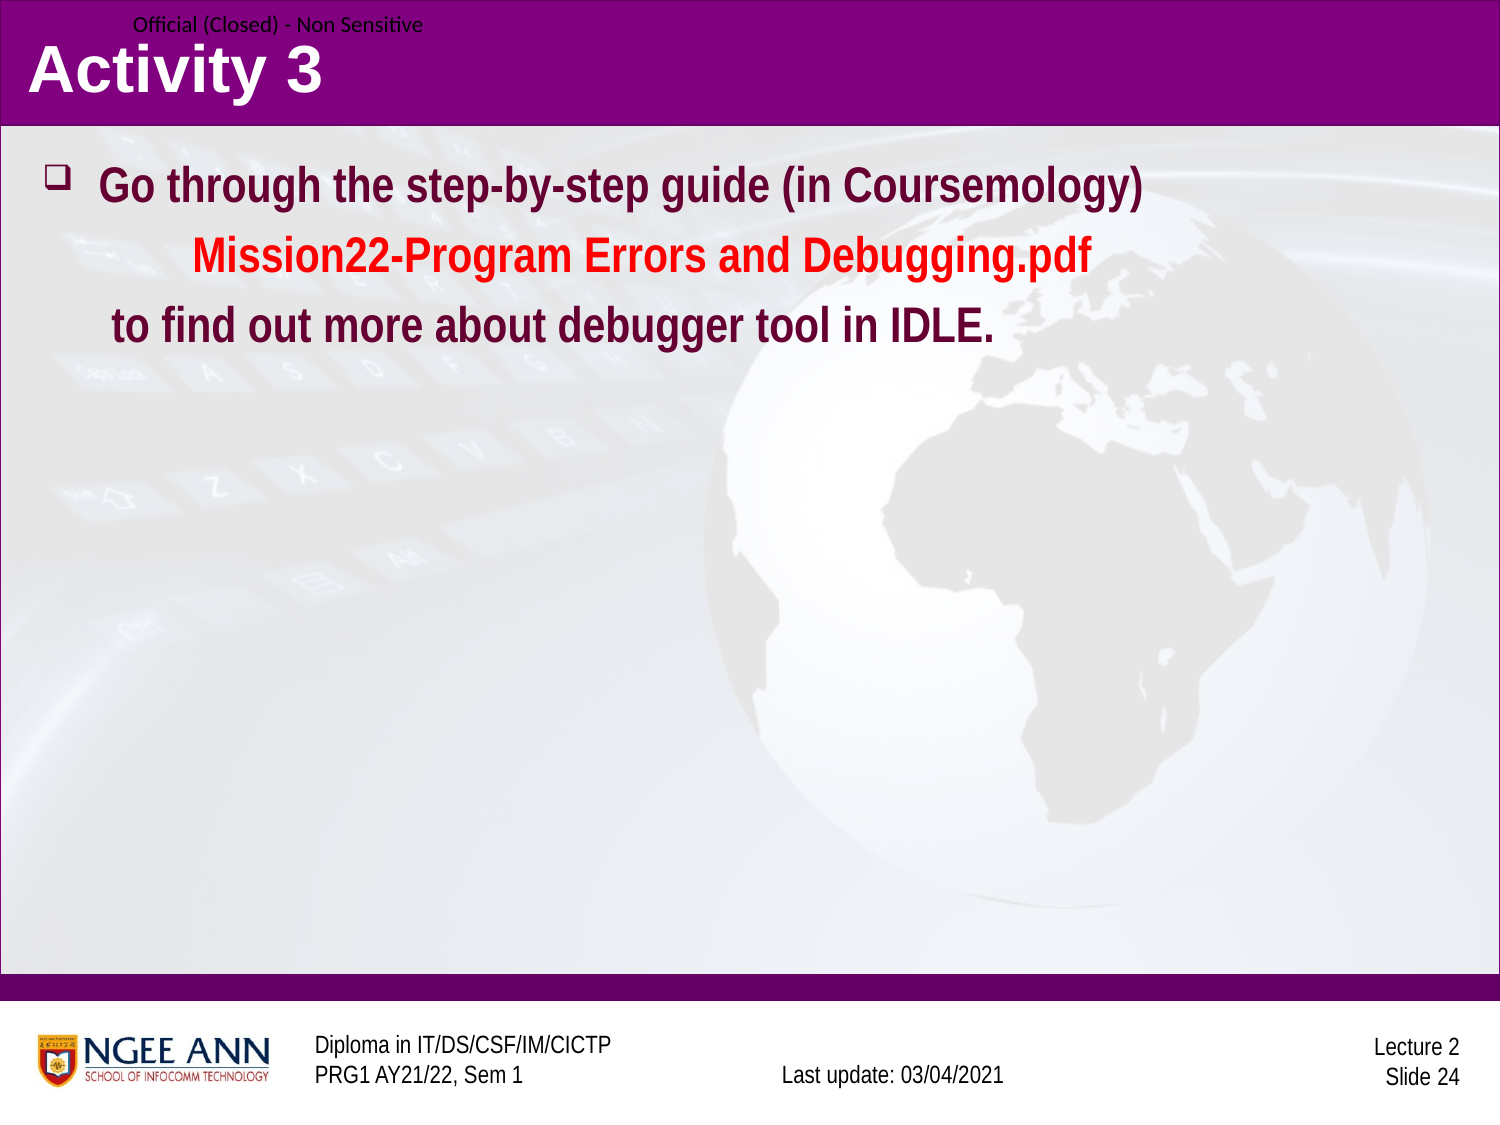

# Activity 3
Go through the step-by-step guide (in Coursemology)
	Mission22-Program Errors and Debugging.pdf
      to find out more about debugger tool in IDLE.